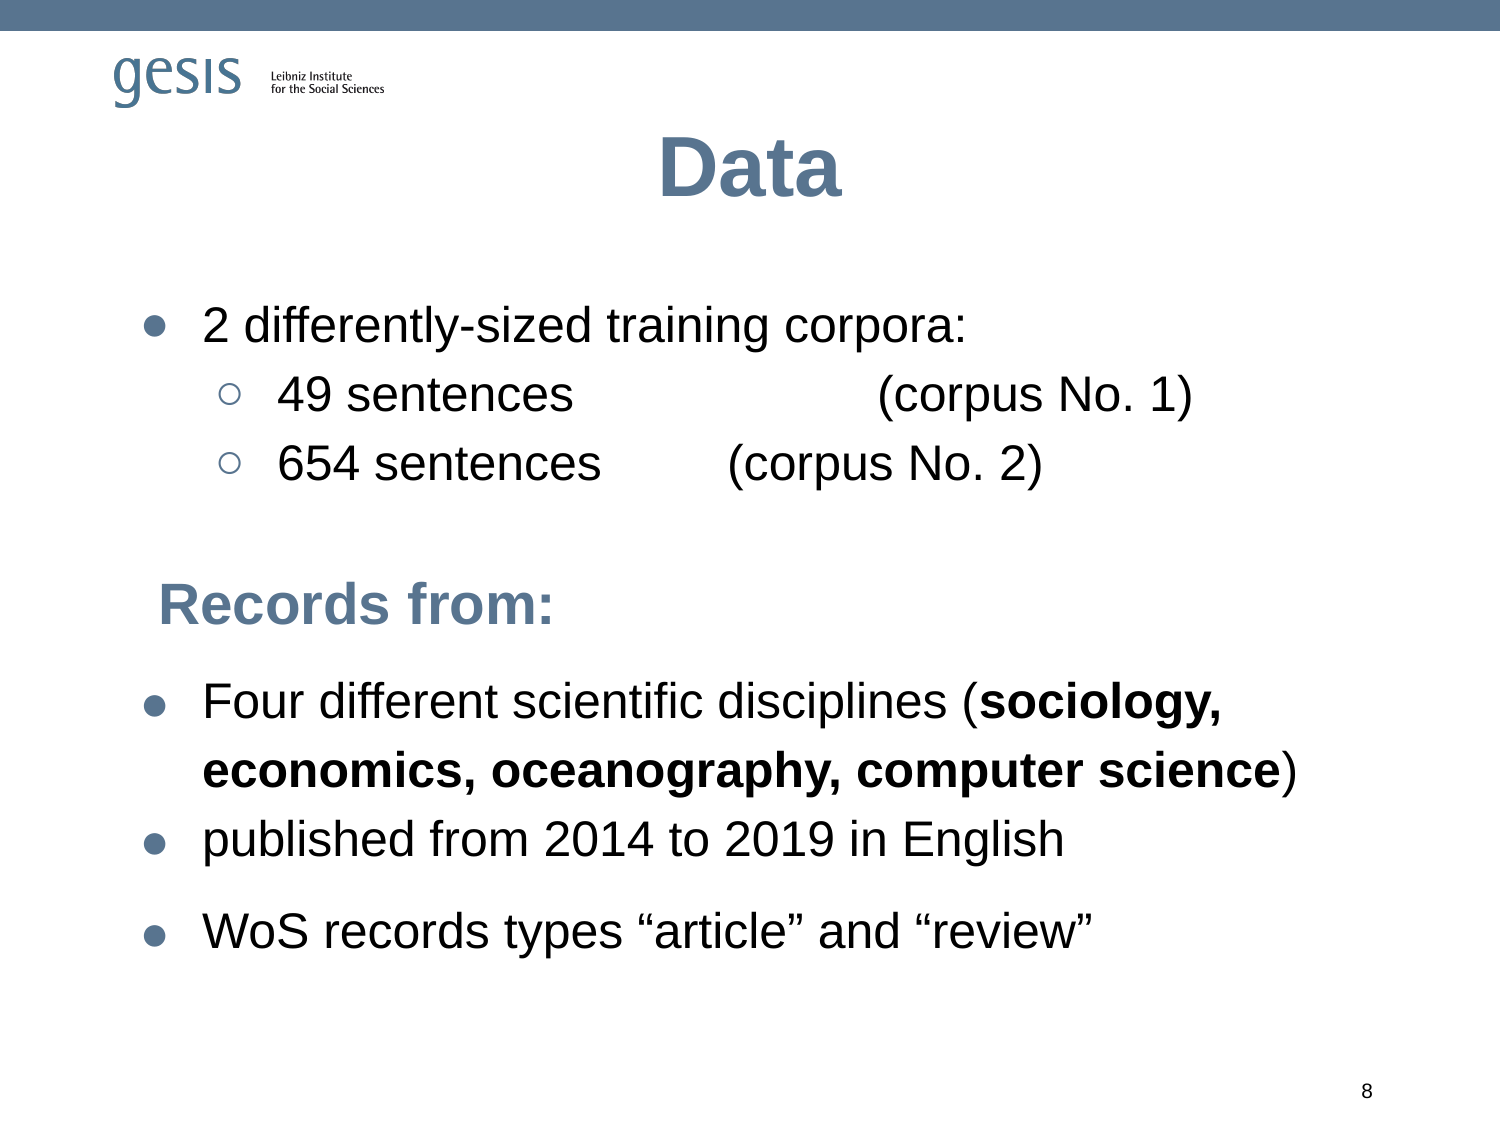

# Data
2 differently-sized training corpora:
49 sentences 		(corpus No. 1)
654 sentences 	(corpus No. 2)

Records from:
Four different scientific disciplines (sociology, economics, oceanography, computer science)
published from 2014 to 2019 in English
WoS records types “article” and “review”

8